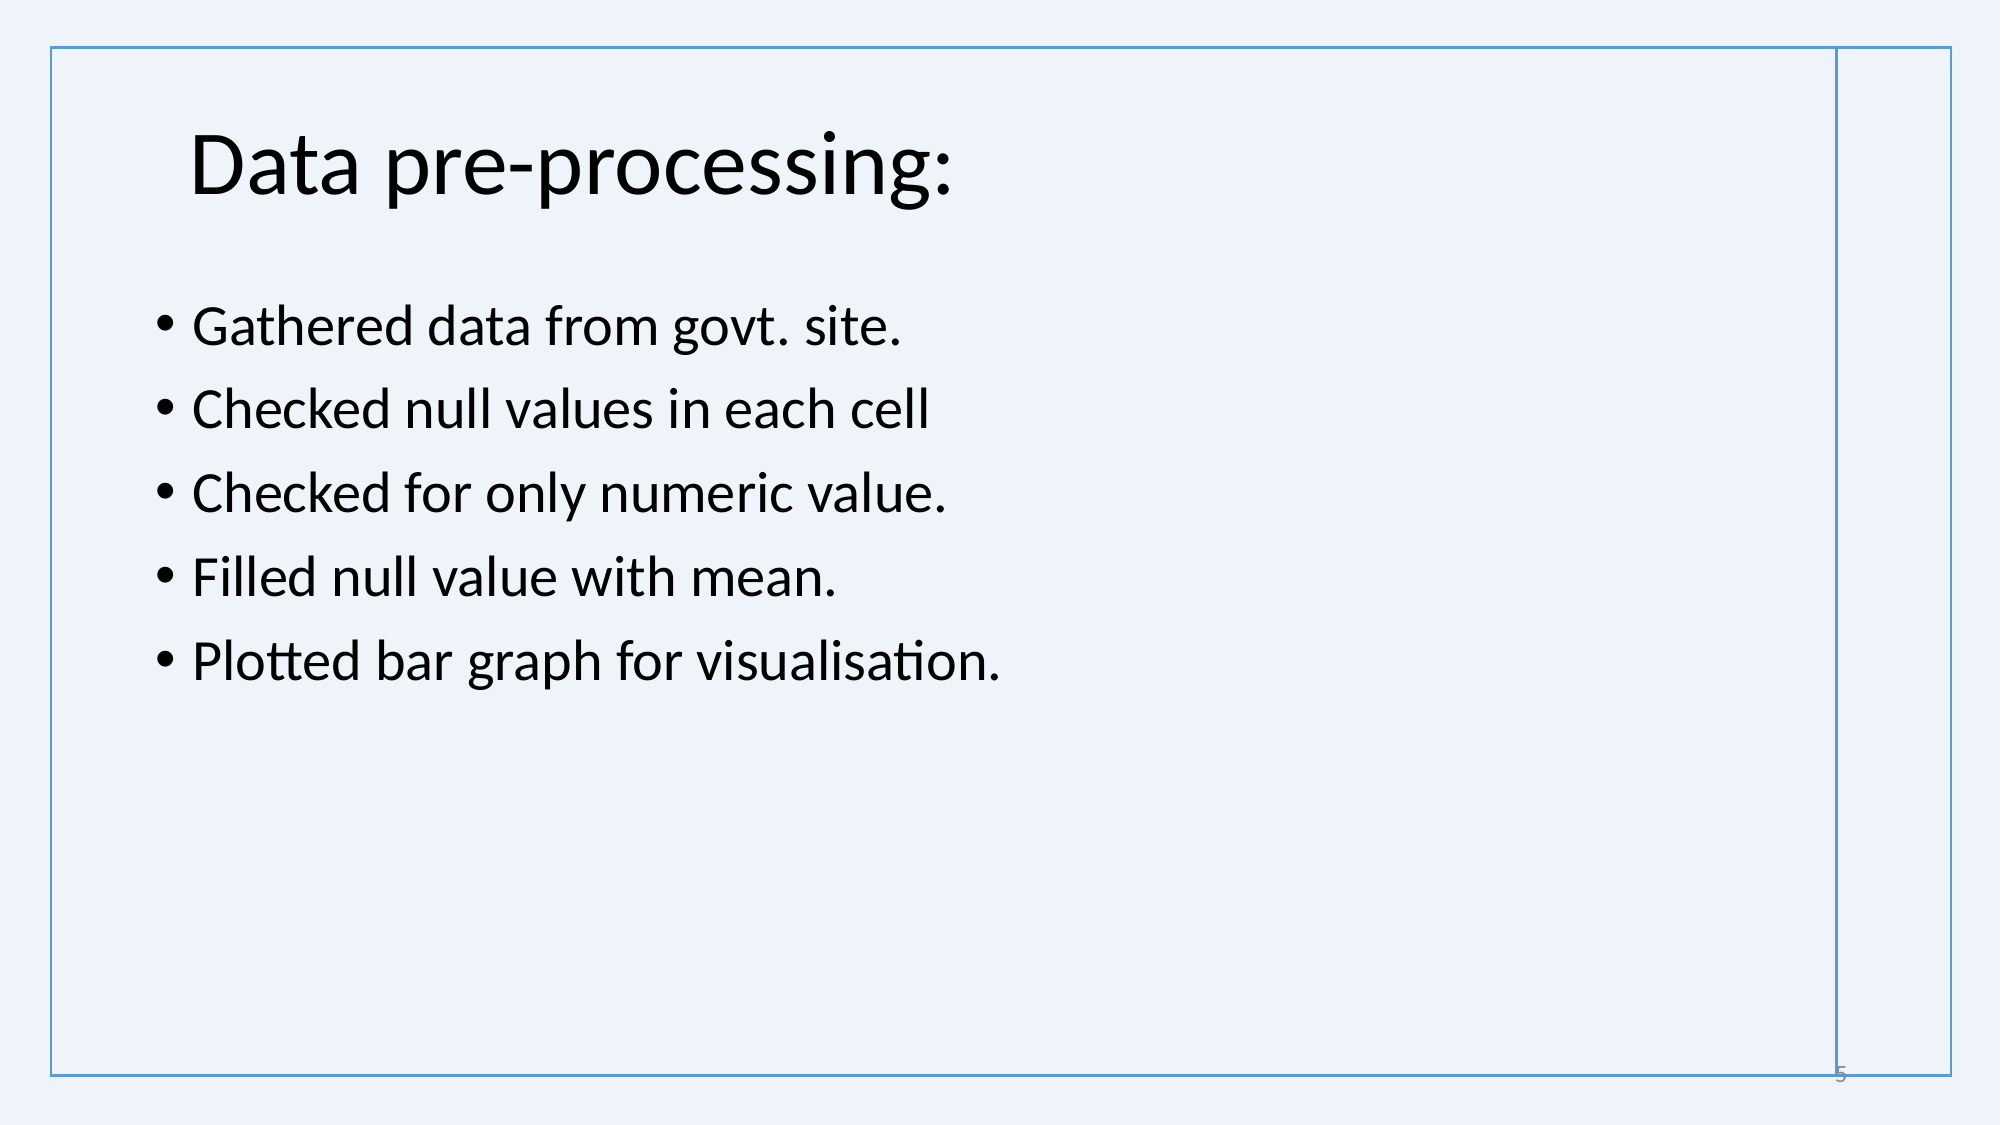

# Data pre-processing:
Gathered data from govt. site.
Checked null values in each cell
Checked for only numeric value.
Filled null value with mean.
Plotted bar graph for visualisation.

5